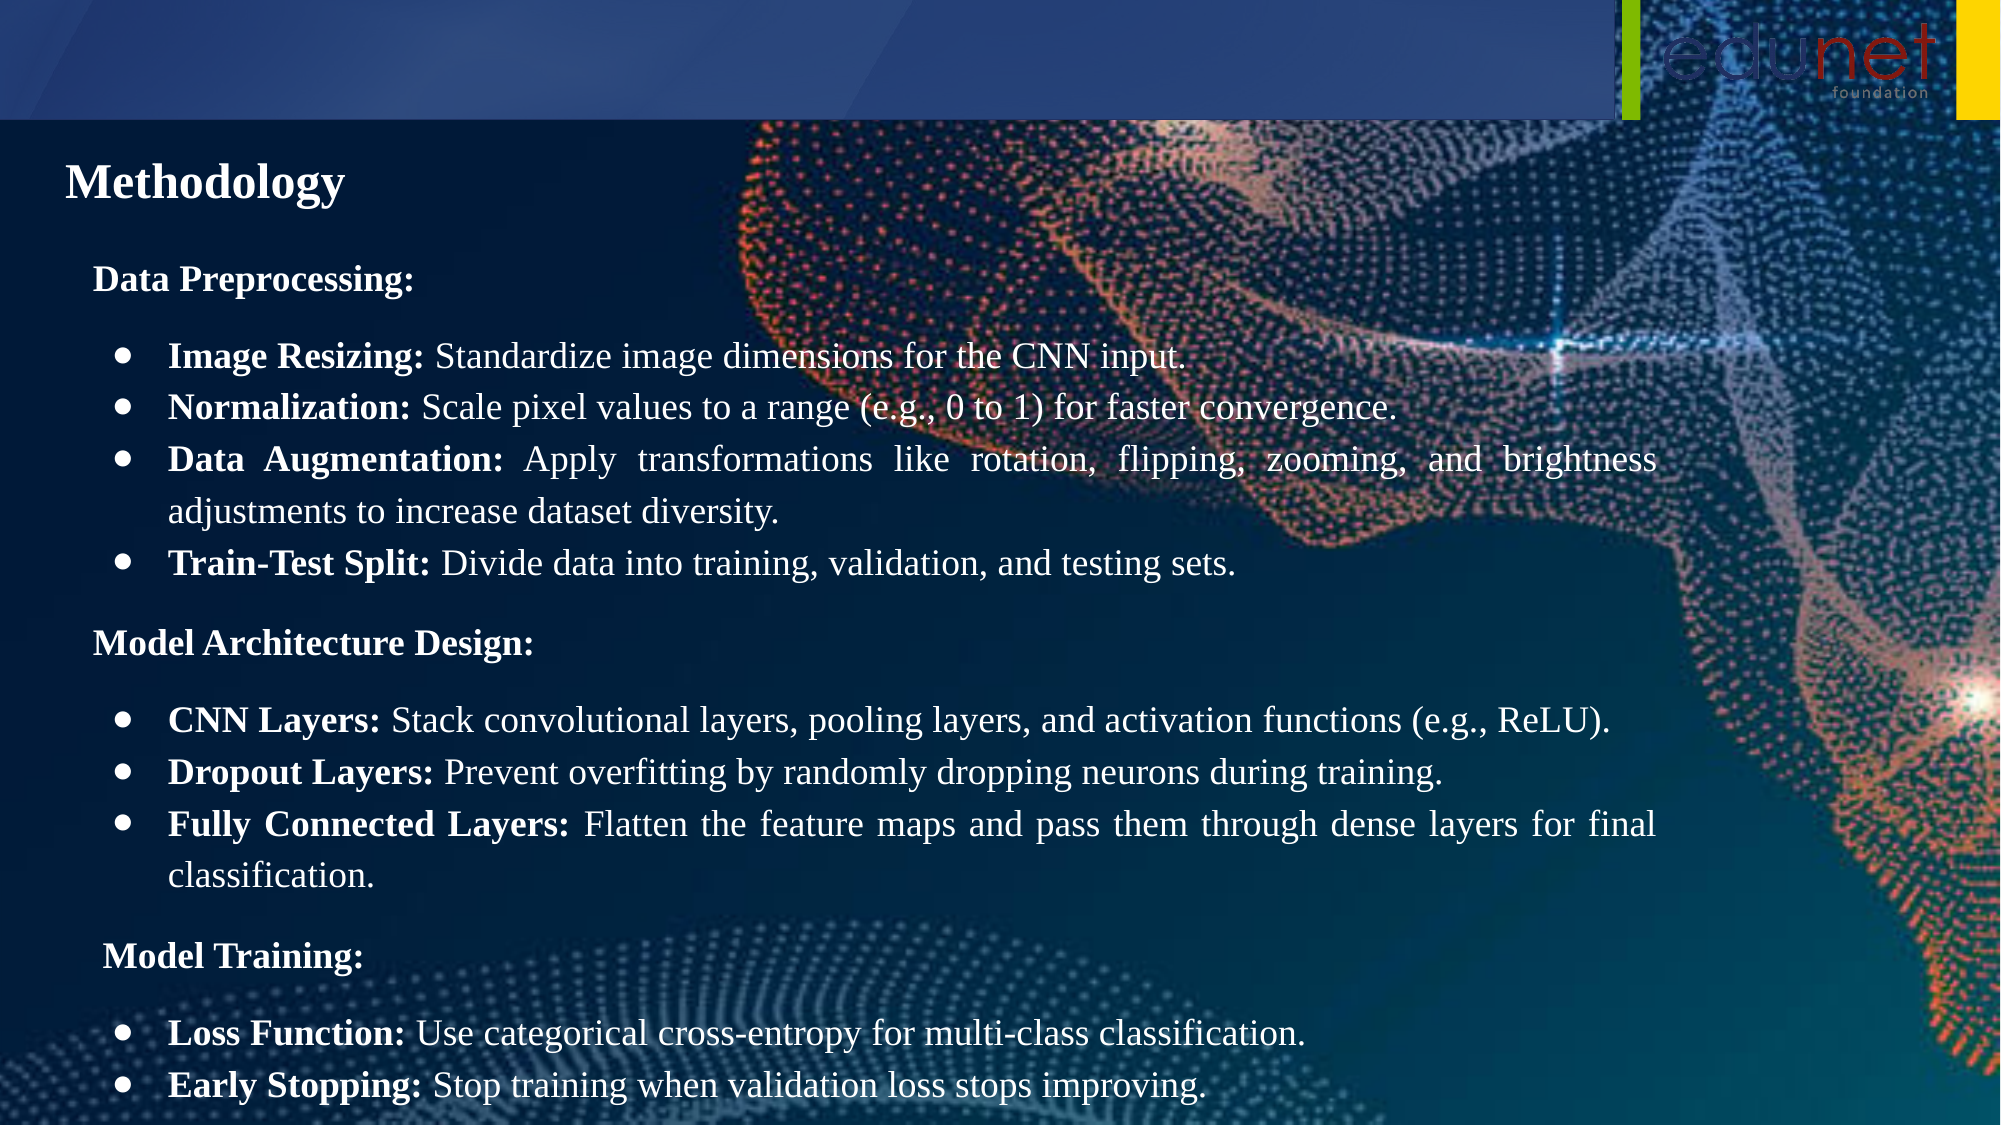

Methodology
Data Preprocessing:
Image Resizing: Standardize image dimensions for the CNN input.
Normalization: Scale pixel values to a range (e.g., 0 to 1) for faster convergence.
Data Augmentation: Apply transformations like rotation, flipping, zooming, and brightness adjustments to increase dataset diversity.
Train-Test Split: Divide data into training, validation, and testing sets.
Model Architecture Design:
CNN Layers: Stack convolutional layers, pooling layers, and activation functions (e.g., ReLU).
Dropout Layers: Prevent overfitting by randomly dropping neurons during training.
Fully Connected Layers: Flatten the feature maps and pass them through dense layers for final classification.
 Model Training:
Loss Function: Use categorical cross-entropy for multi-class classification.
Early Stopping: Stop training when validation loss stops improving.